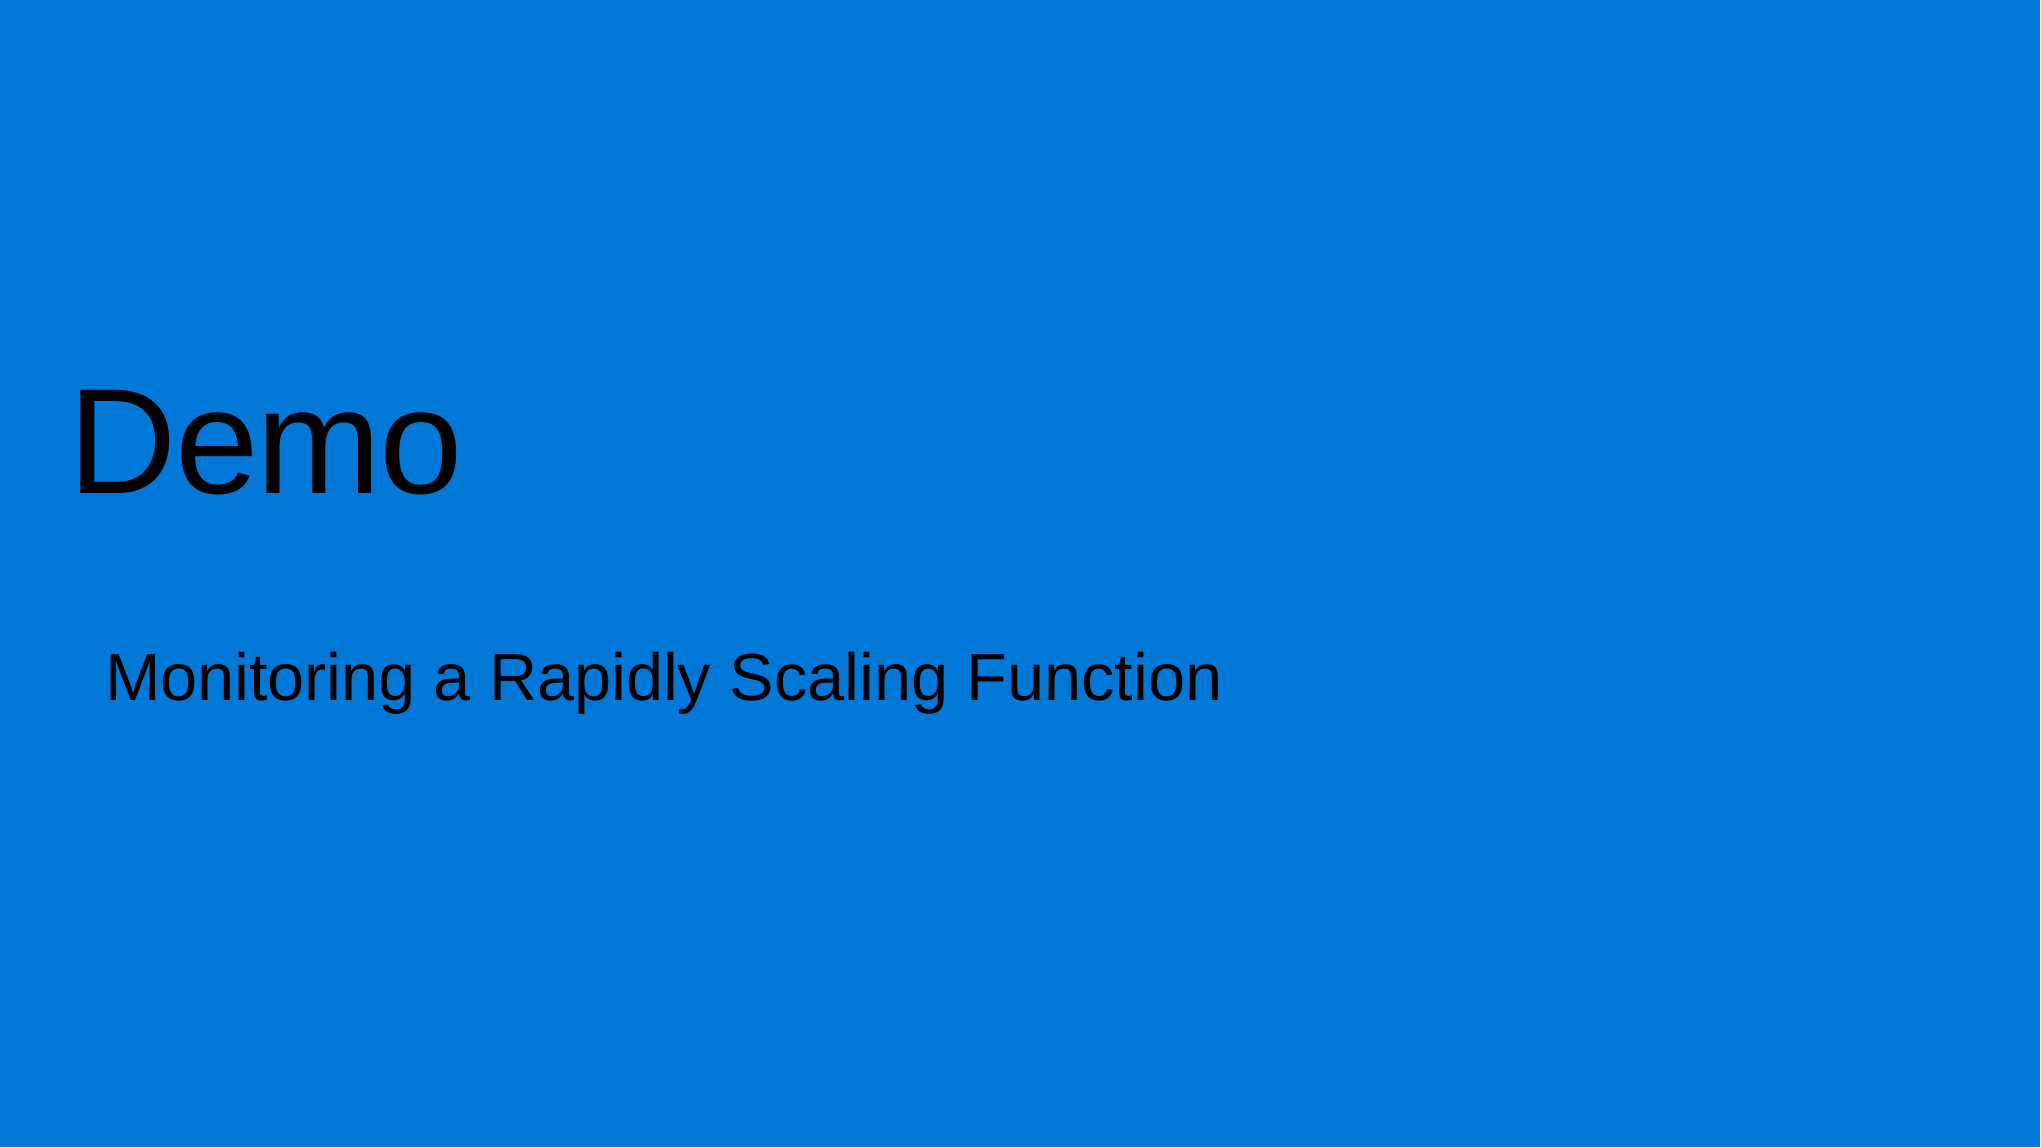

# Demo
Monitoring a Rapidly Scaling Function